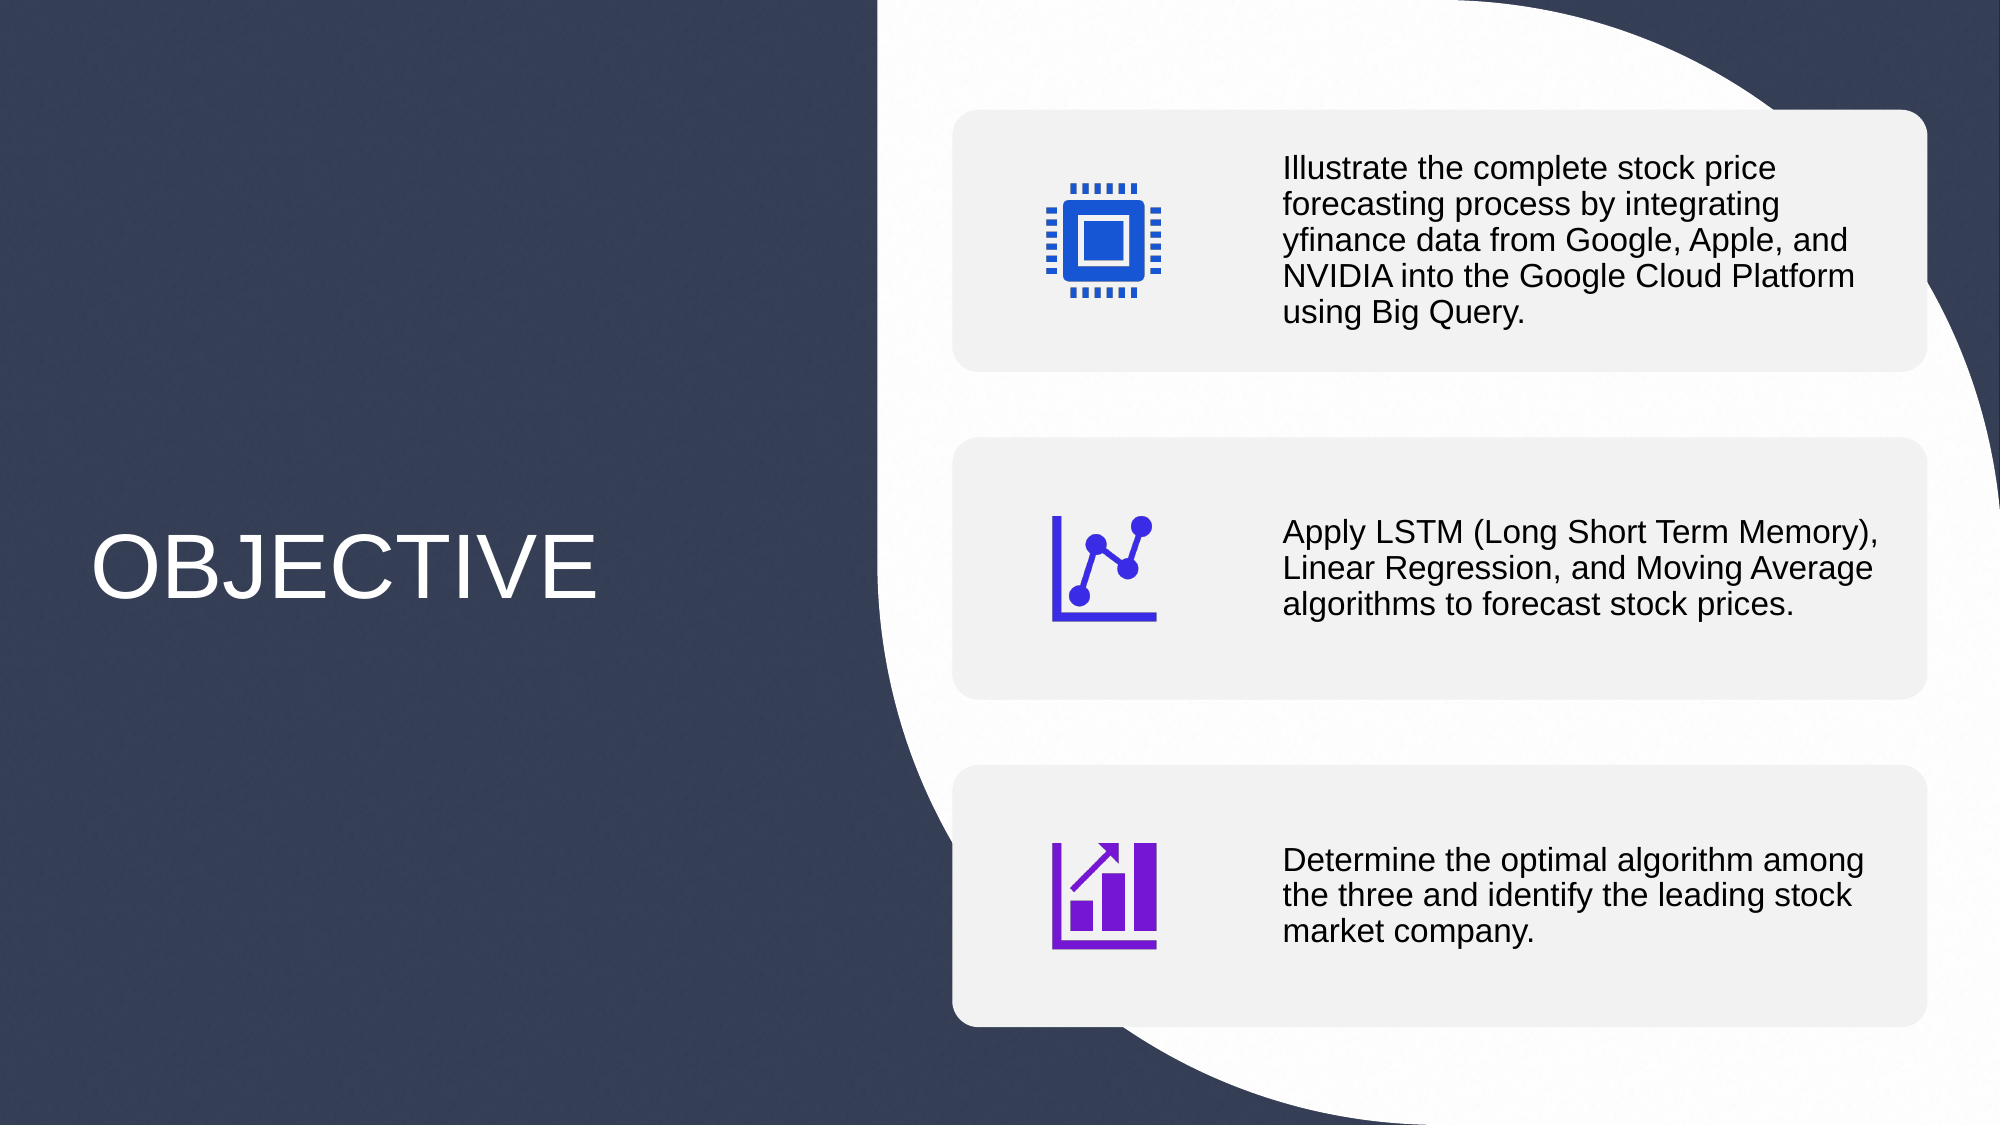

# OBJECTIVE
Illustrate the complete stock price forecasting process by integrating yfinance data from Google, Apple, and NVIDIA into the Google Cloud Platform using Big Query.
Apply LSTM (Long Short Term Memory), Linear Regression, and Moving Average algorithms to forecast stock prices.
Determine the optimal algorithm among the three and identify the leading stock market company.